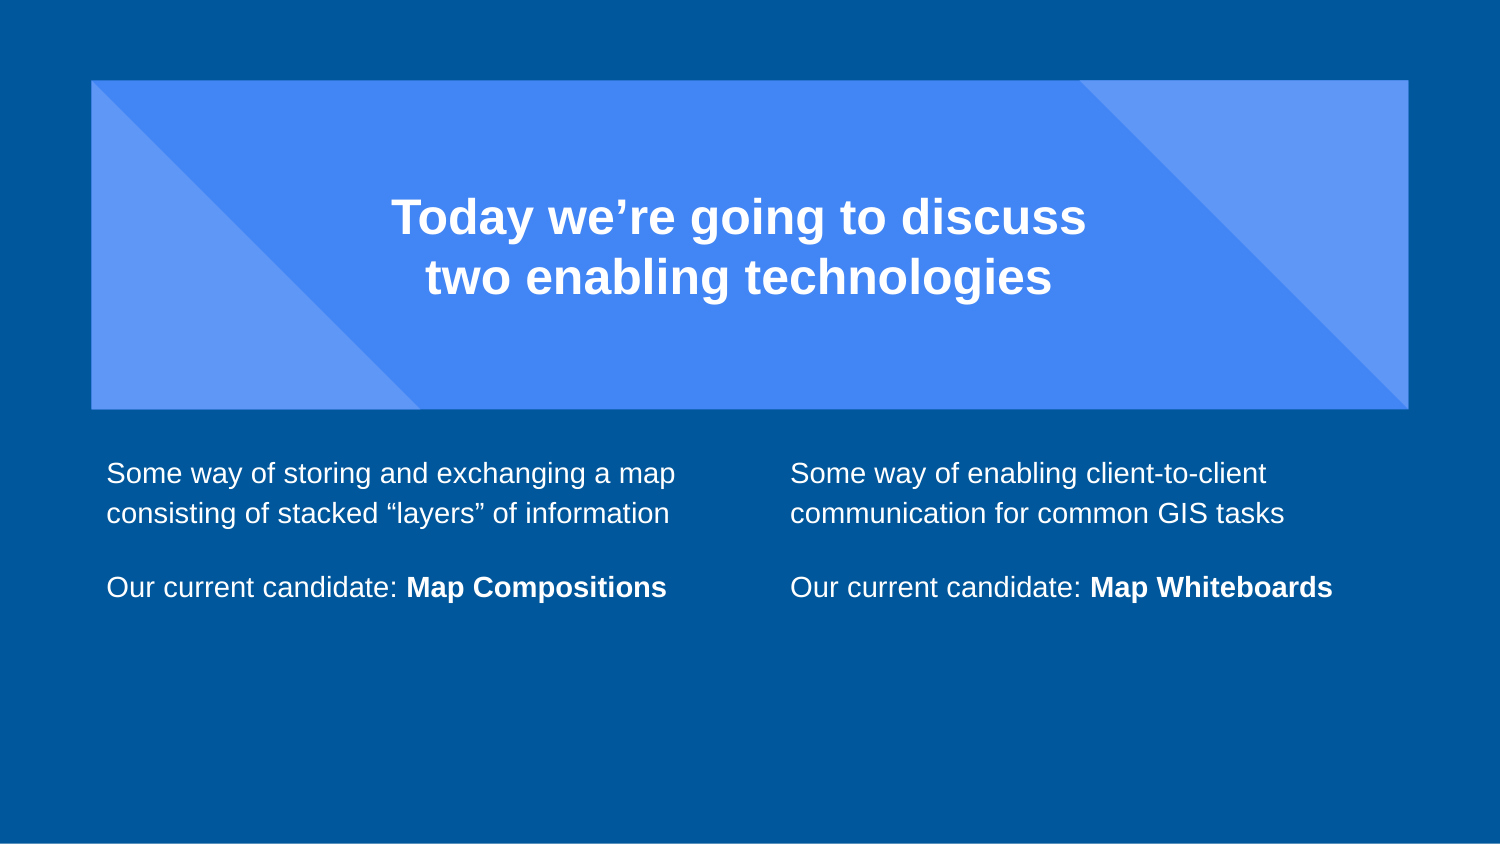

# Today we’re going to discuss two enabling technologies
Some way of storing and exchanging a map consisting of stacked “layers” of information
Our current candidate: Map Compositions
Some way of enabling client-to-client communication for common GIS tasks
Our current candidate: Map Whiteboards